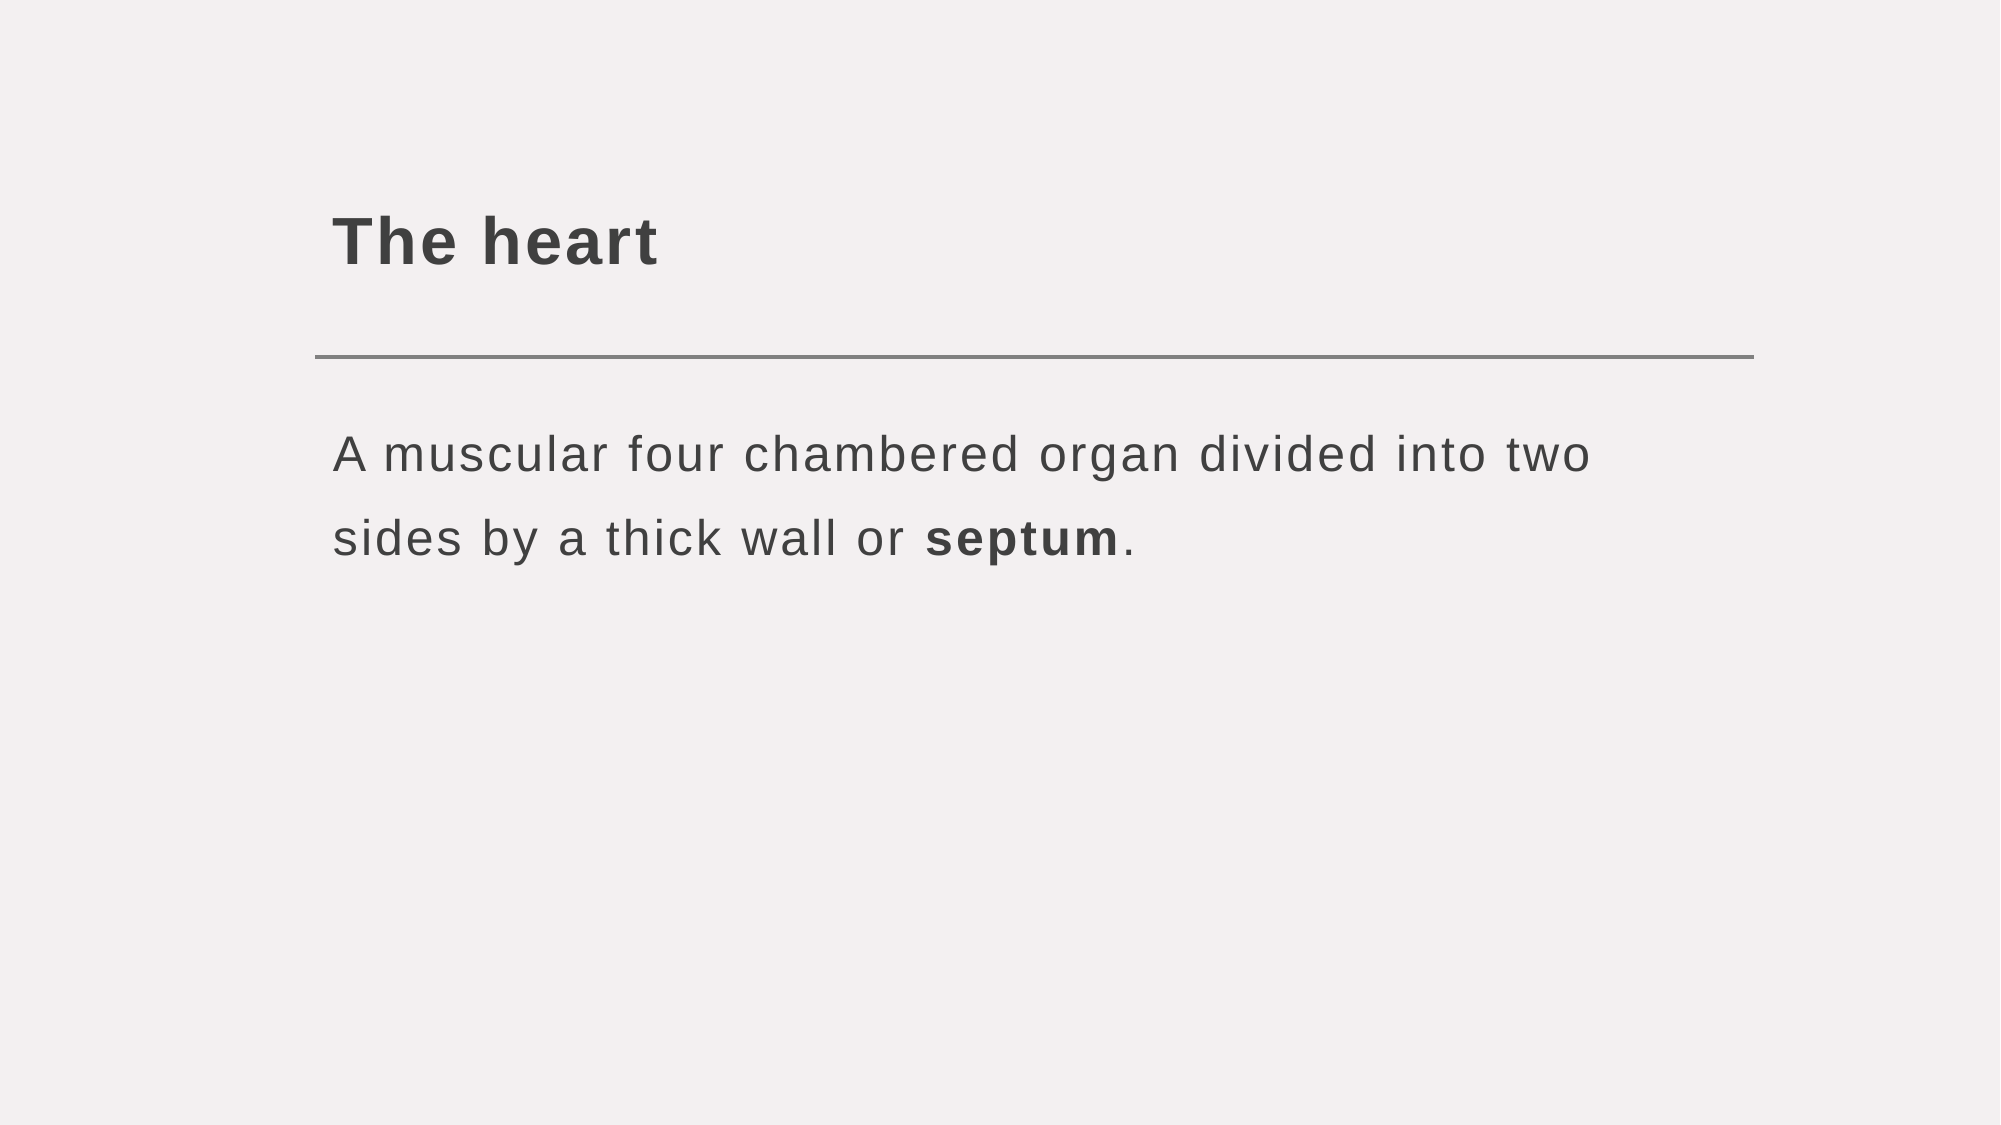

# The heart
A muscular four chambered organ divided into two sides by a thick wall or septum.